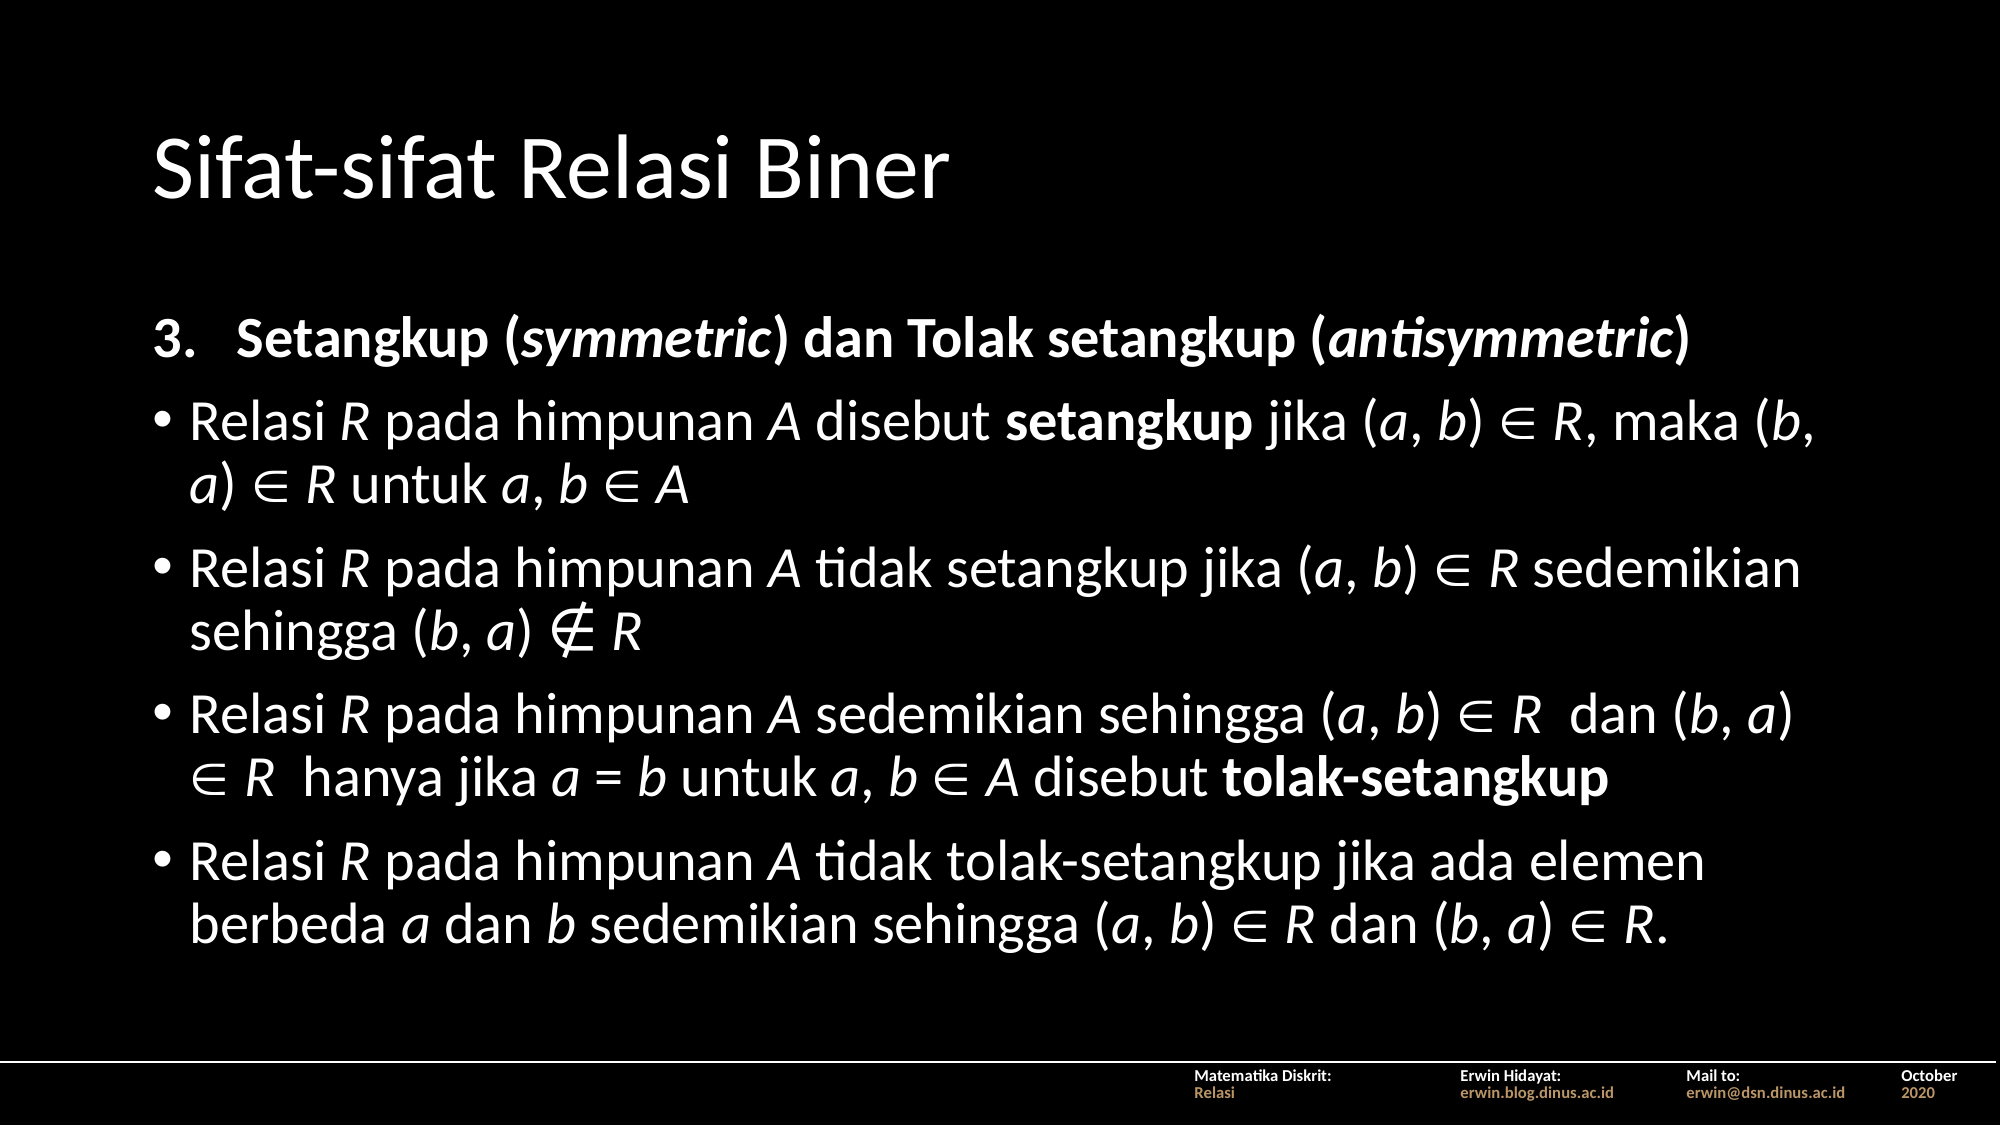

# Sifat-sifat Relasi Biner
Setangkup (symmetric) dan Tolak setangkup (antisymmetric)
Relasi R pada himpunan A disebut setangkup jika (a, b) ∈ R, maka (b, a) ∈ R untuk a, b ∈ A
Relasi R pada himpunan A tidak setangkup jika (a, b) ∈ R sedemikian  sehingga (b, a) ∉ R
Relasi R pada himpunan A sedemikian sehingga (a, b) ∈ R  dan (b, a) ∈ R  hanya jika a = b untuk a, b ∈ A disebut tolak-setangkup
Relasi R pada himpunan A tidak tolak-setangkup jika ada elemen berbeda a dan b sedemikian sehingga (a, b) ∈ R dan (b, a) ∈ R.